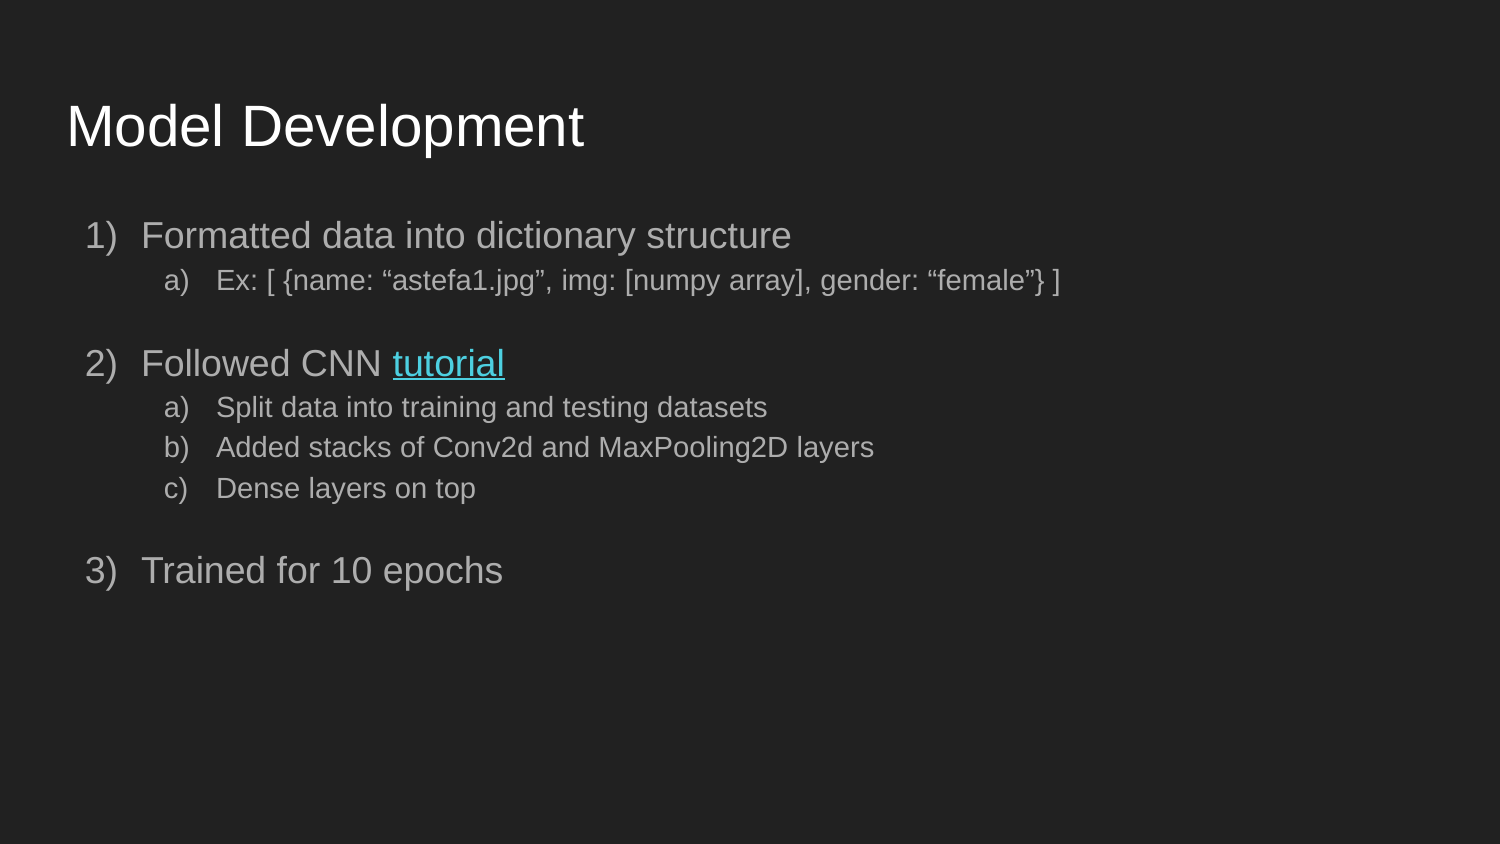

# Model Development
Formatted data into dictionary structure
Ex: [ {name: “astefa1.jpg”, img: [numpy array], gender: “female”} ]

Followed CNN tutorial
Split data into training and testing datasets
Added stacks of Conv2d and MaxPooling2D layers
Dense layers on top

Trained for 10 epochs